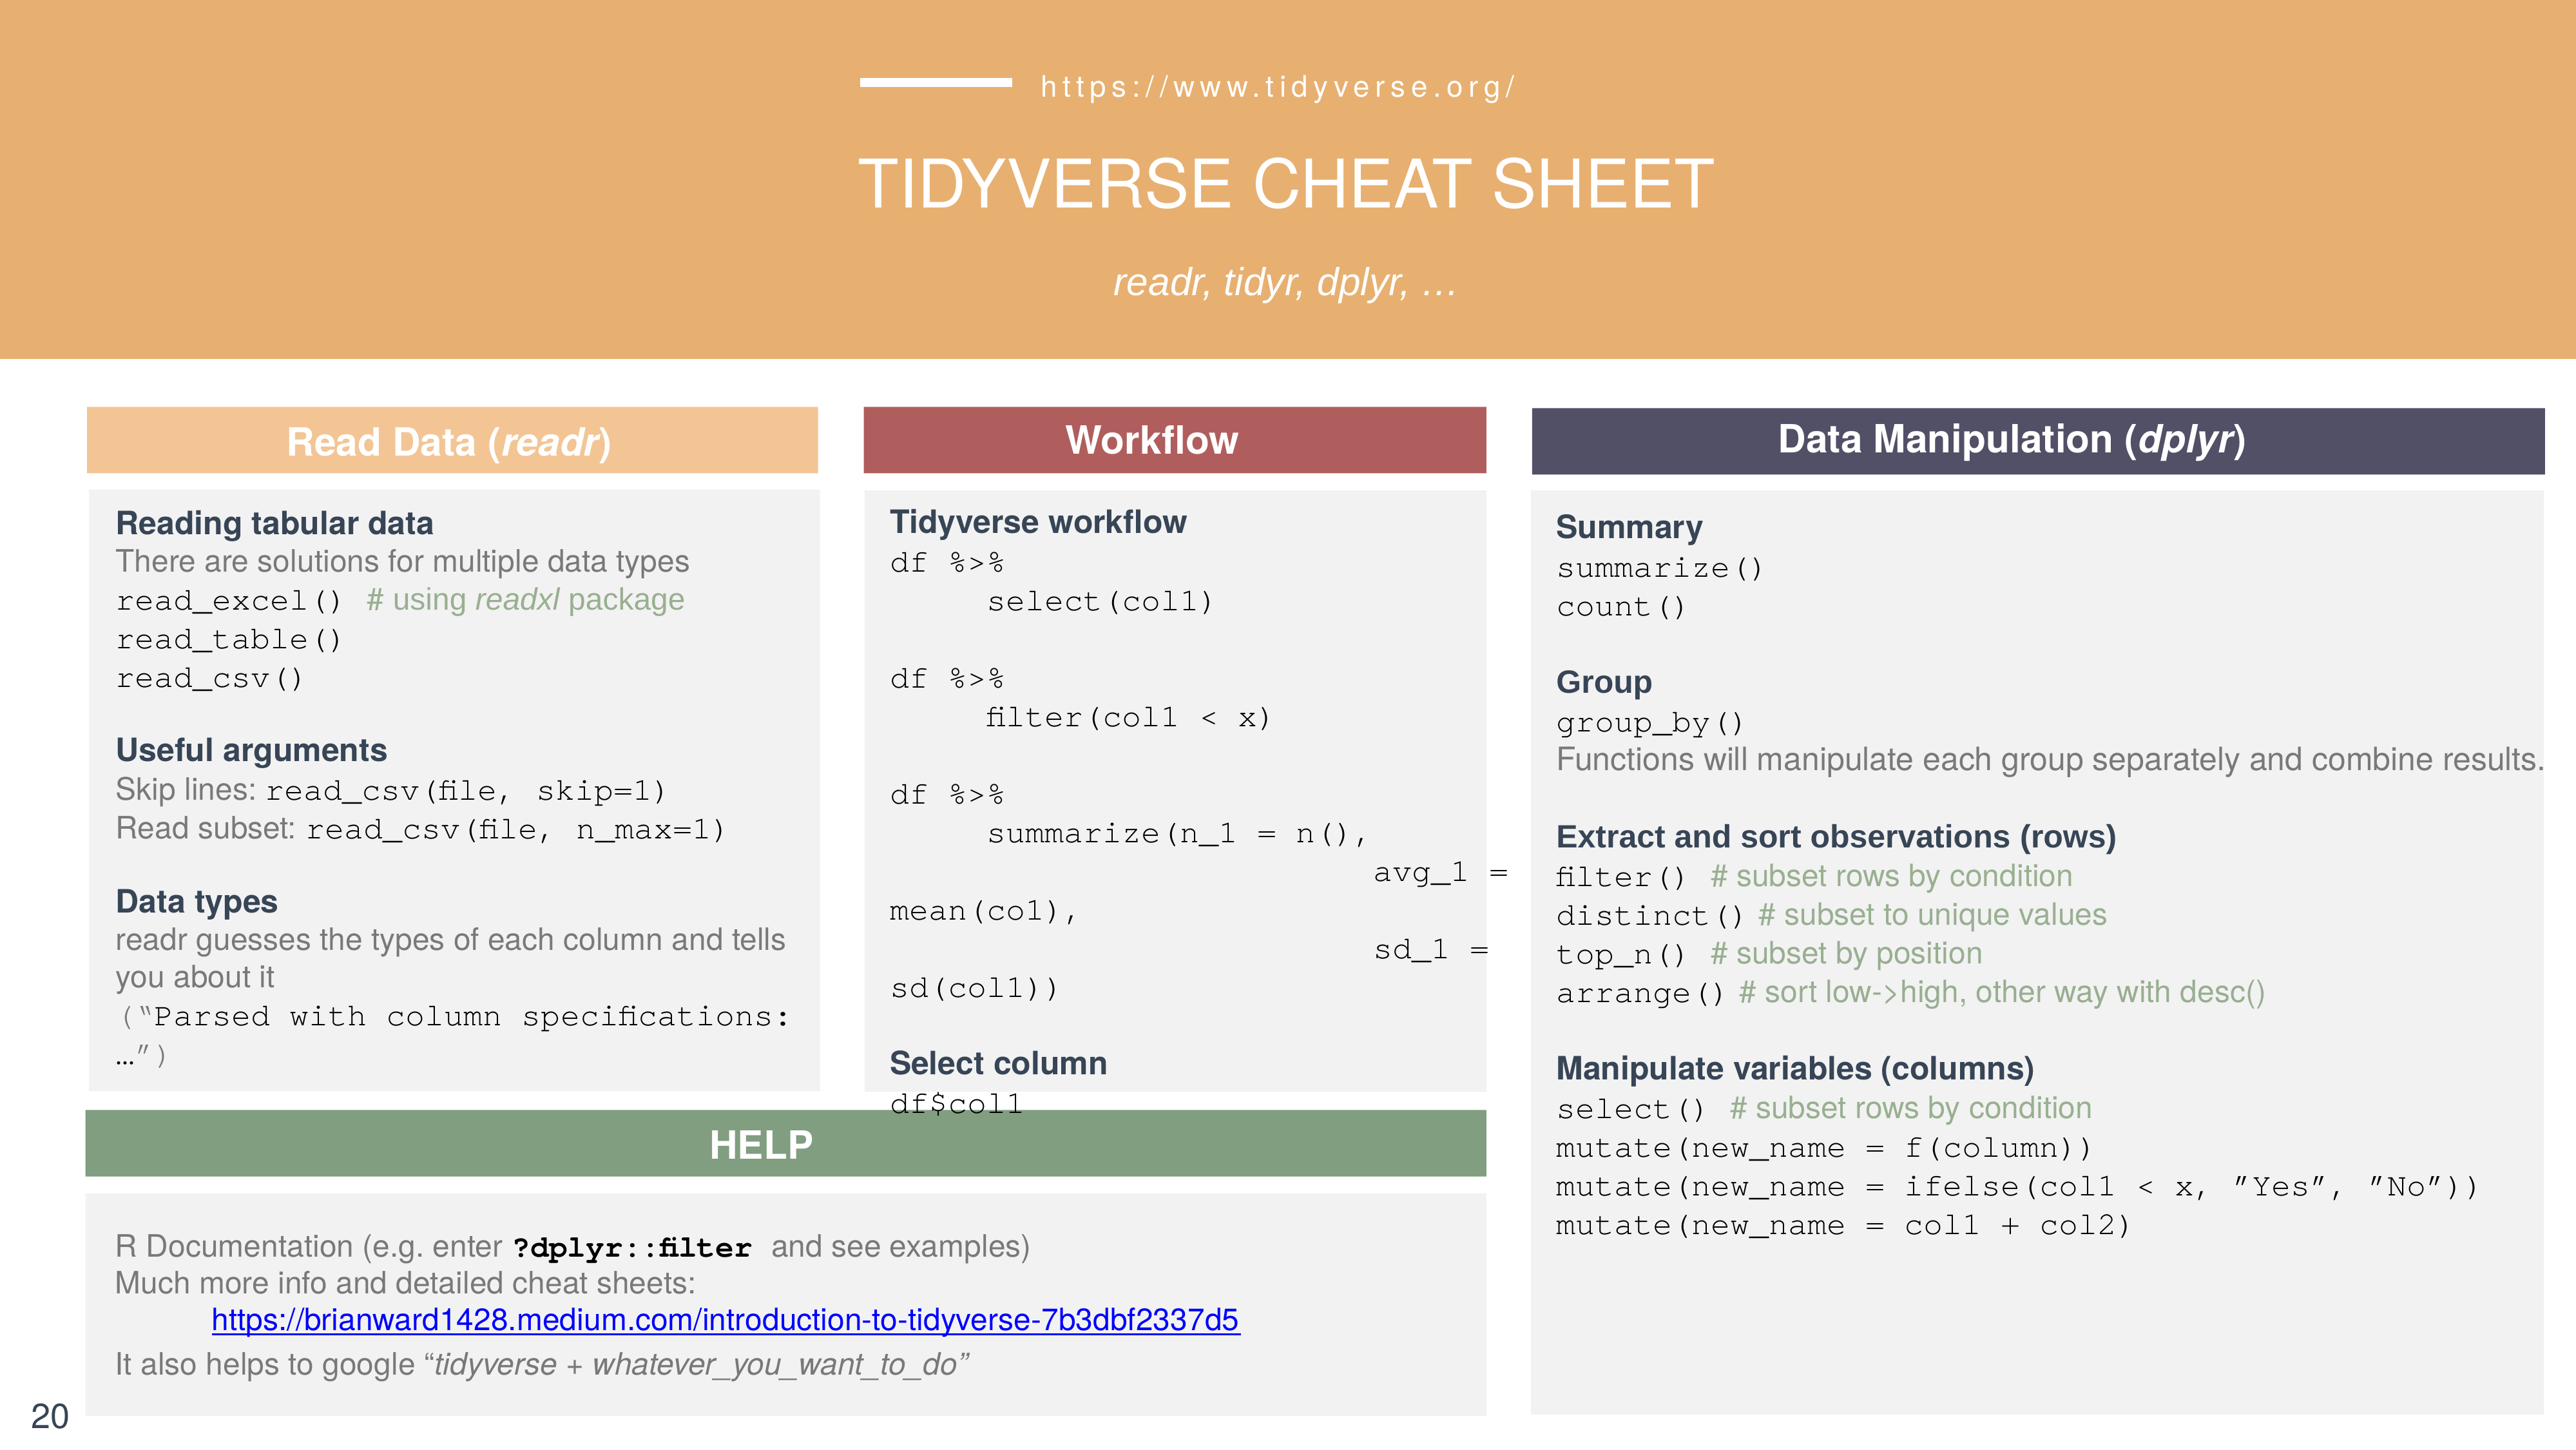

https://www.tidyverse.org/

TIDYVERSE CHEAT SHEET

readr, tidyr, dplyr, …

Data Manipulation (dplyr)

Workflow
Read Data (readr)

Tidyverse workflow
df %>%
	select(col1)

df %>%
	filter(col1 < x)

df %>%
	summarize(n_1 = n(),
					avg_1 = mean(co1),
					sd_1 = sd(col1))

Select column
df$col1
Reading tabular data
There are solutions for multiple data types
read_excel() # using readxl package
read_table()
read_csv()

Useful arguments
Skip lines: read_csv(file, skip=1)
Read subset: read_csv(file, n_max=1)

Data types
readr guesses the types of each column and tells you about it
(“Parsed with column specifications: …”)
Summary
summarize()
count()

Group
group_by()
Functions will manipulate each group separately and combine results.

Extract and sort observations (rows)
filter() # subset rows by condition
distinct() # subset to unique values
top_n() # subset by position
arrange() # sort low->high, other way with desc()

Manipulate variables (columns)
select() # subset rows by condition
mutate(new_name = f(column))
mutate(new_name = ifelse(col1 < x, ”Yes”, ”No”))
mutate(new_name = col1 + col2)

HELP

R Documentation (e.g. enter ?dplyr::filter and see examples)
Much more info and detailed cheat sheets:
https://brianward1428.medium.com/introduction-to-tidyverse-7b3dbf2337d5
It also helps to google “tidyverse + whatever_you_want_to_do”
20